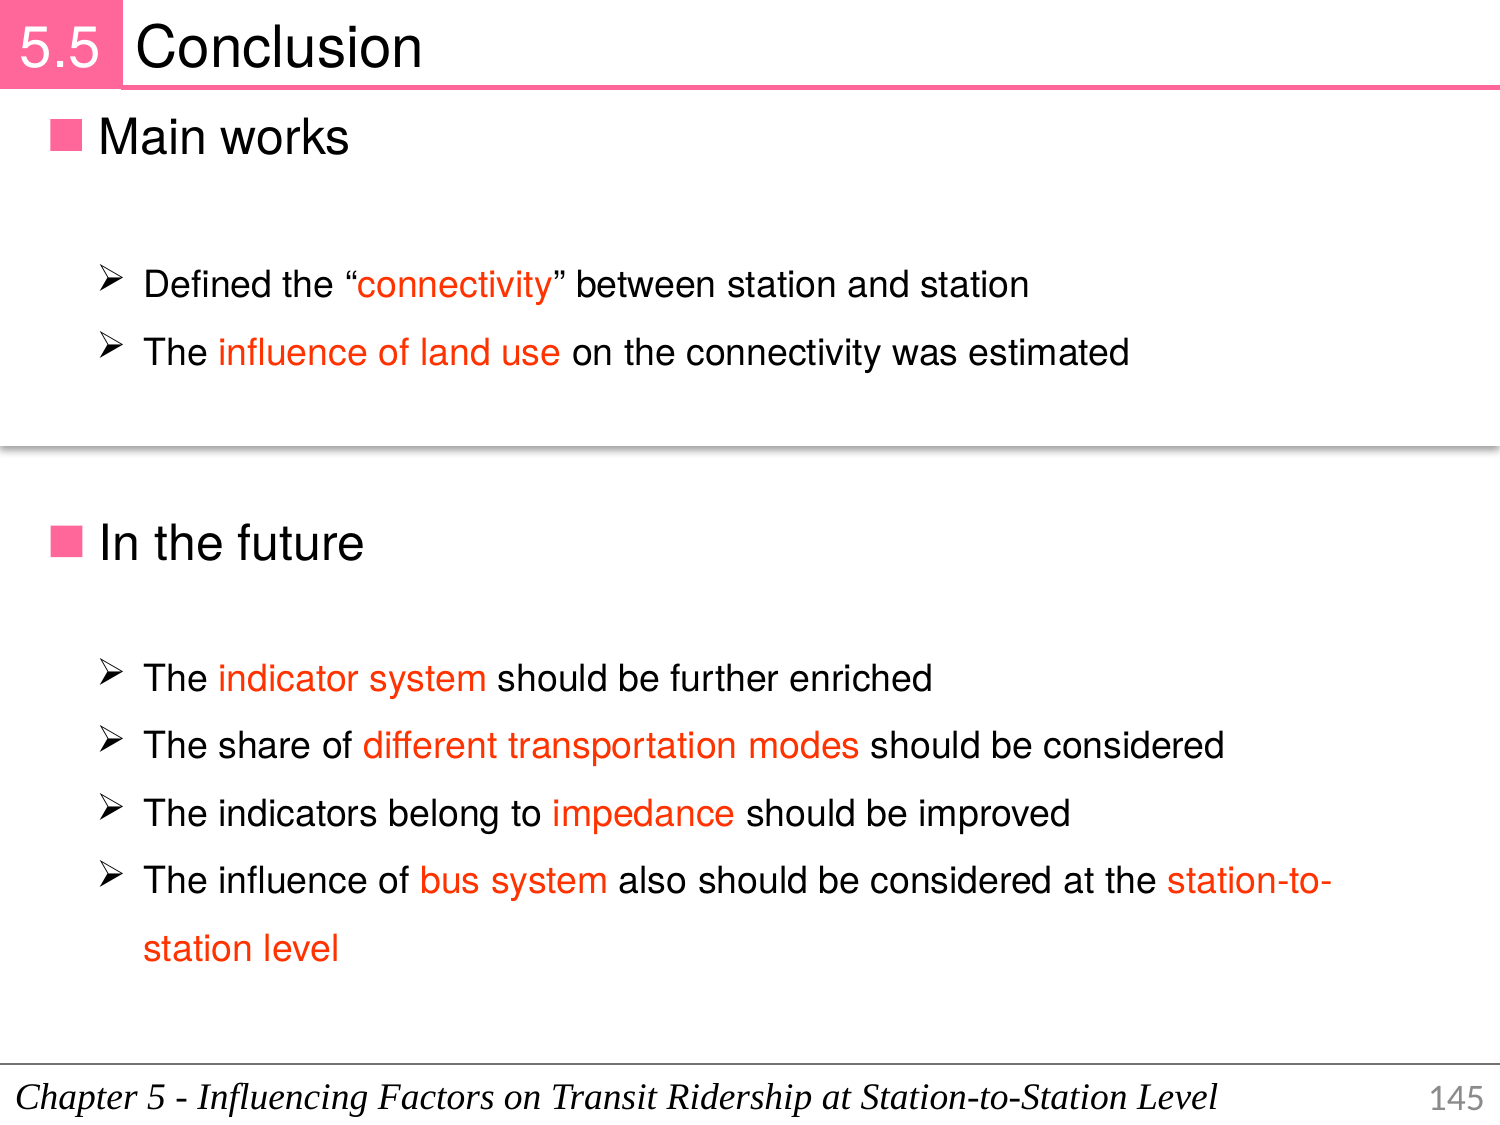

5.5
Conclusion

Main works

Defined the “connectivity” between station and station
The influence of land use on the connectivity was estimated
In the future

The indicator system should be further enriched
The share of different transportation modes should be considered
The indicators belong to impedance should be improved
The influence of bus system also should be considered at the station-to-station level
Chapter 5 - Influencing Factors on Transit Ridership at Station-to-Station Level
145